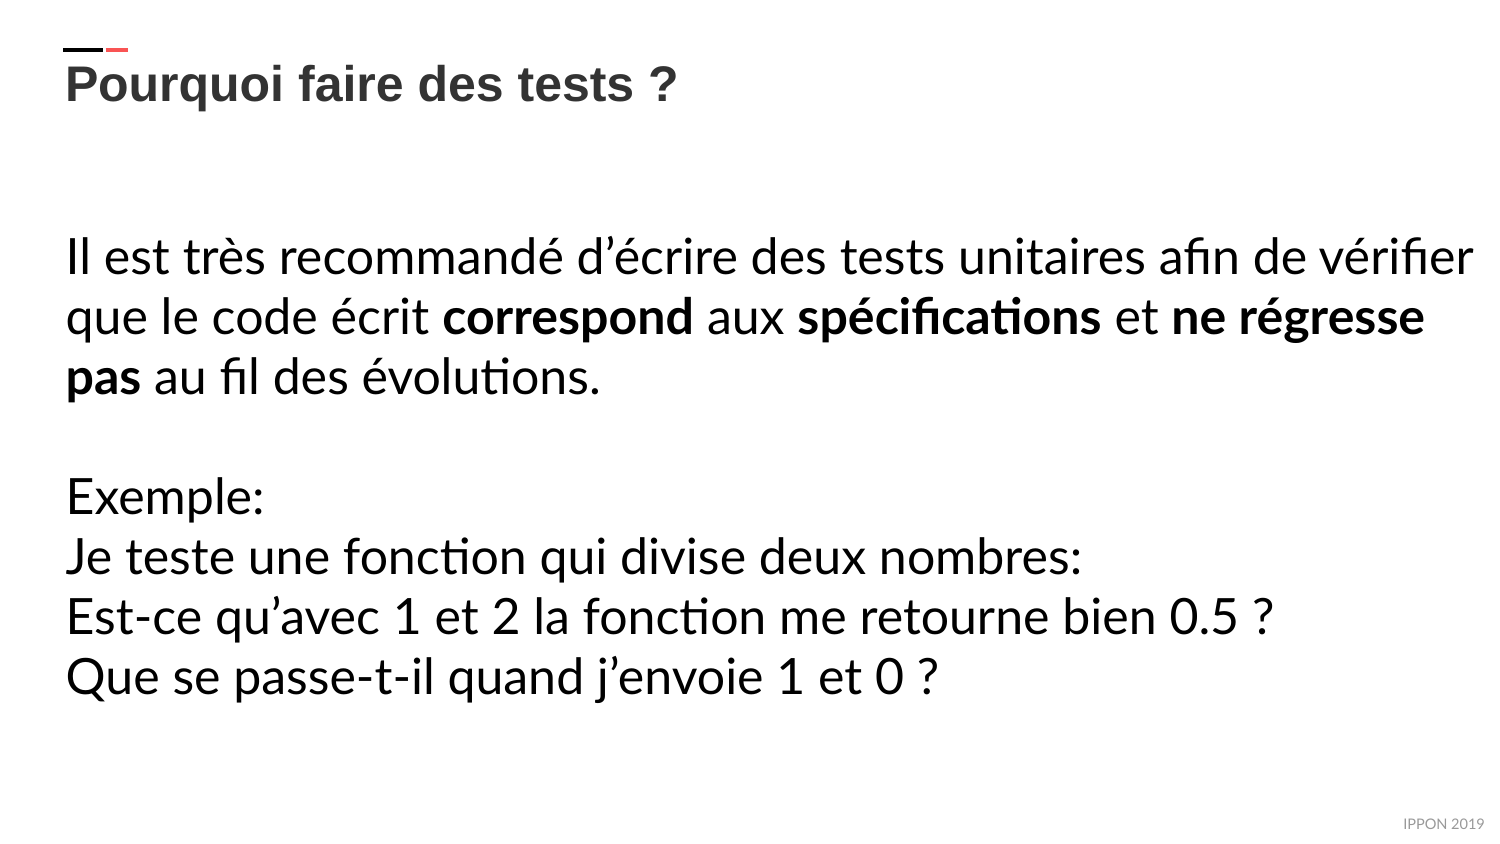

Pourquoi faire des tests ?

Il est très recommandé d’écrire des tests unitaires afin de vérifier que le code écrit correspond aux spécifications et ne régresse pas au fil des évolutions.

Exemple:
Je teste une fonction qui divise deux nombres:
Est-ce qu’avec 1 et 2 la fonction me retourne bien 0.5 ?
Que se passe-t-il quand j’envoie 1 et 0 ?